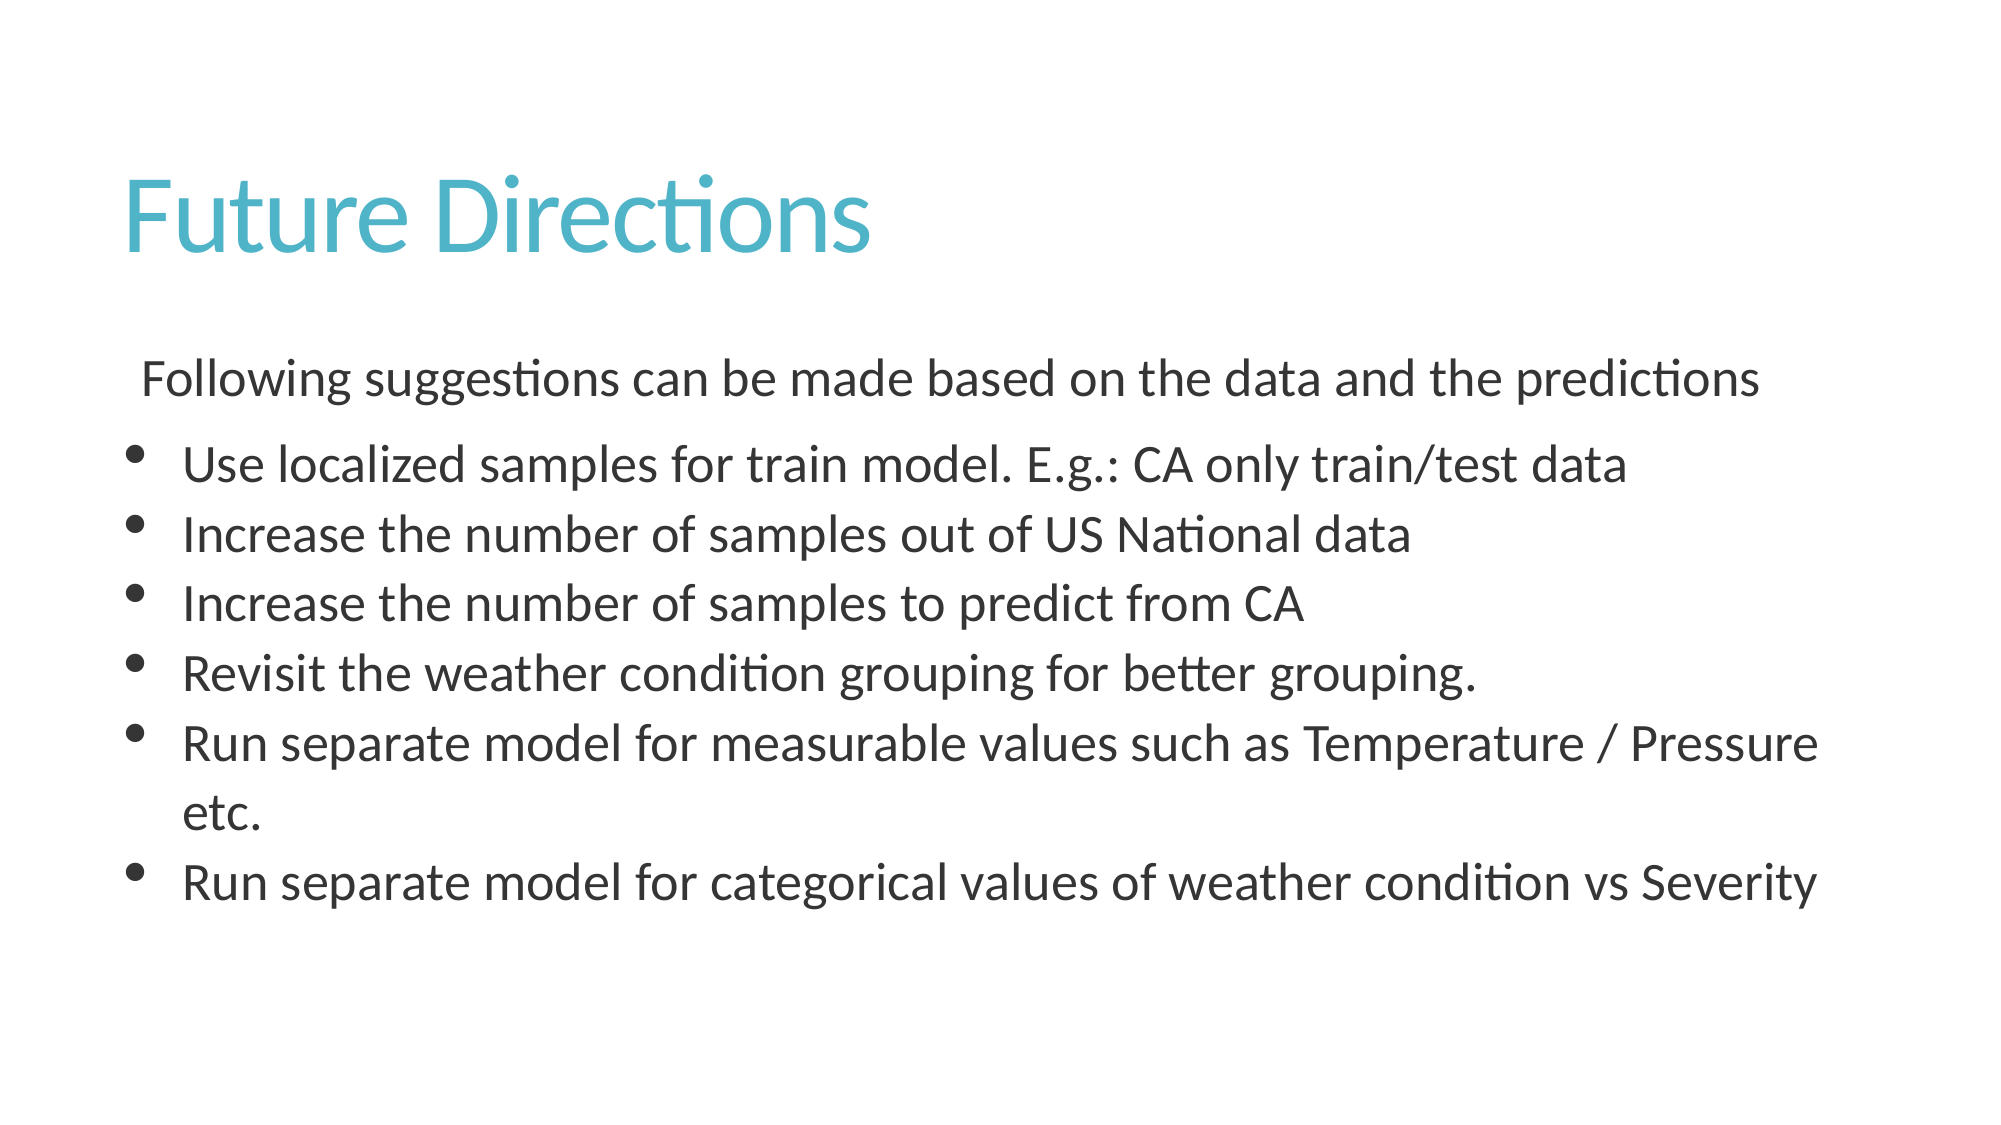

# Future Directions
Following suggestions can be made based on the data and the predictions
Use localized samples for train model. E.g.: CA only train/test data
Increase the number of samples out of US National data
Increase the number of samples to predict from CA
Revisit the weather condition grouping for better grouping.
Run separate model for measurable values such as Temperature / Pressure etc.
Run separate model for categorical values of weather condition vs Severity